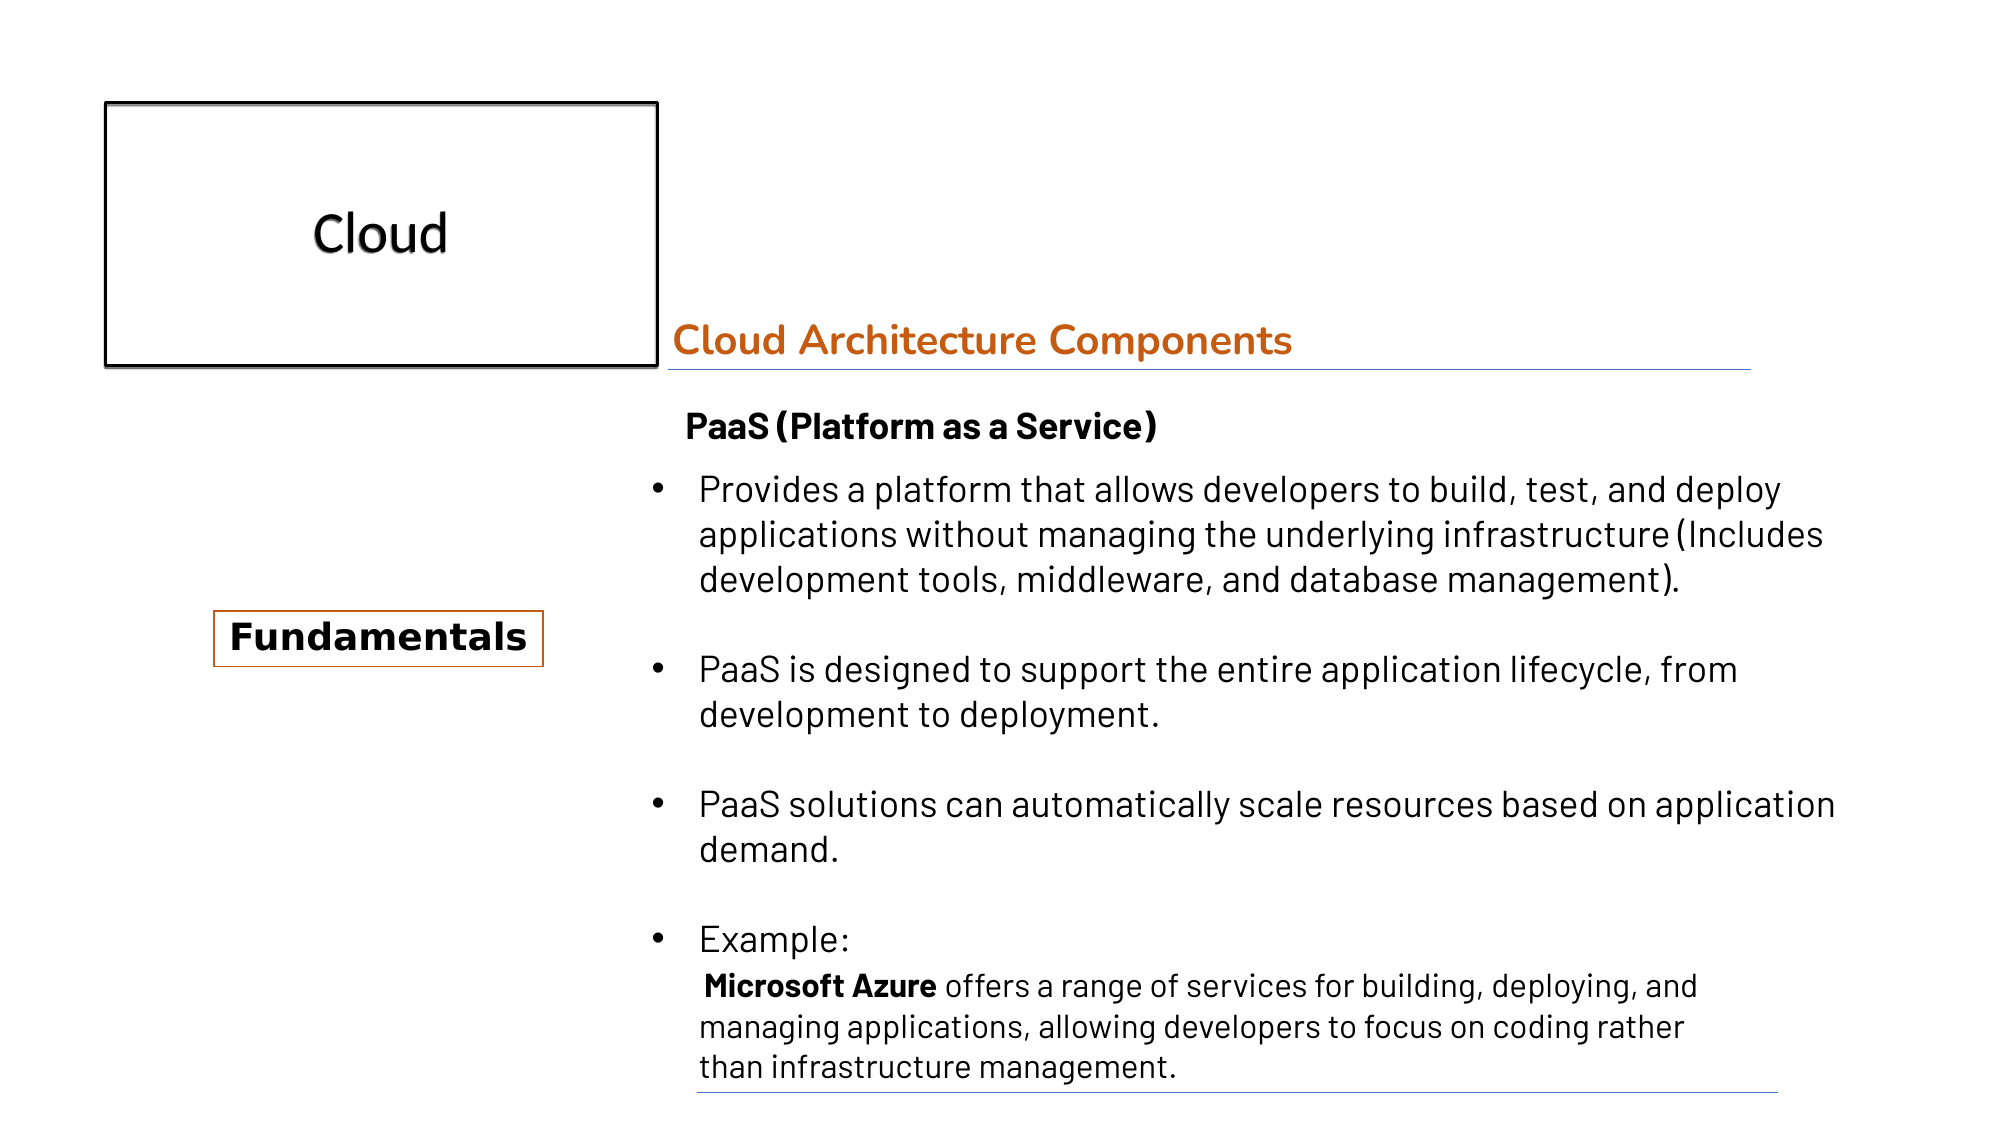

# Cloud
Cloud Architecture Components
PaaS (Platform as a Service)
Provides a platform that allows developers to build, test, and deploy applications without managing the underlying infrastructure (Includes development tools, middleware, and database management).

PaaS is designed to support the entire application lifecycle, from development to deployment.

PaaS solutions can automatically scale resources based on application demand.

Example:
       Microsoft Azure offers a range of services for building, deploying, and
       managing applications, allowing developers to focus on coding rather
       than infrastructure management.
Fundamentals